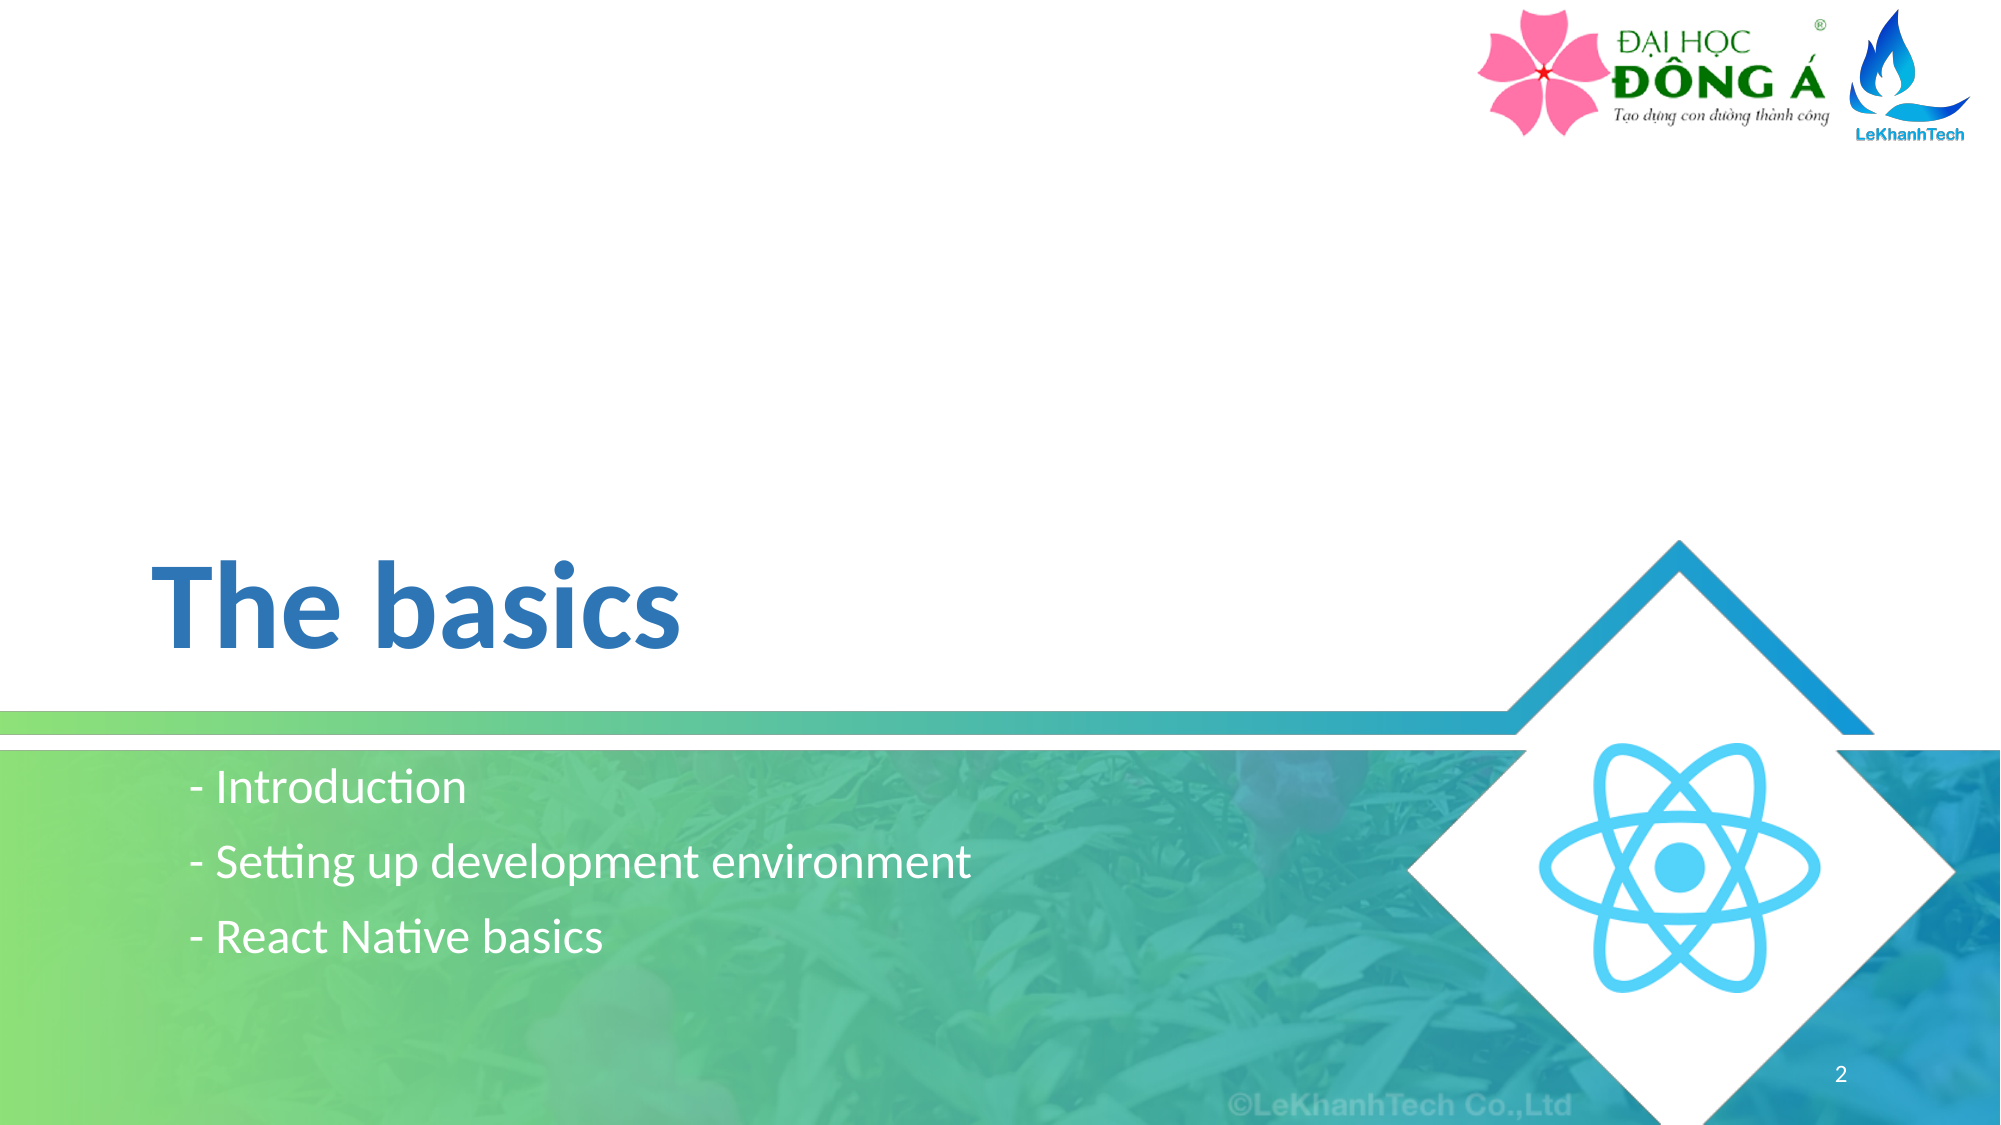

# The basics
- Introduction
- Setting up development environment
- React Native basics
2